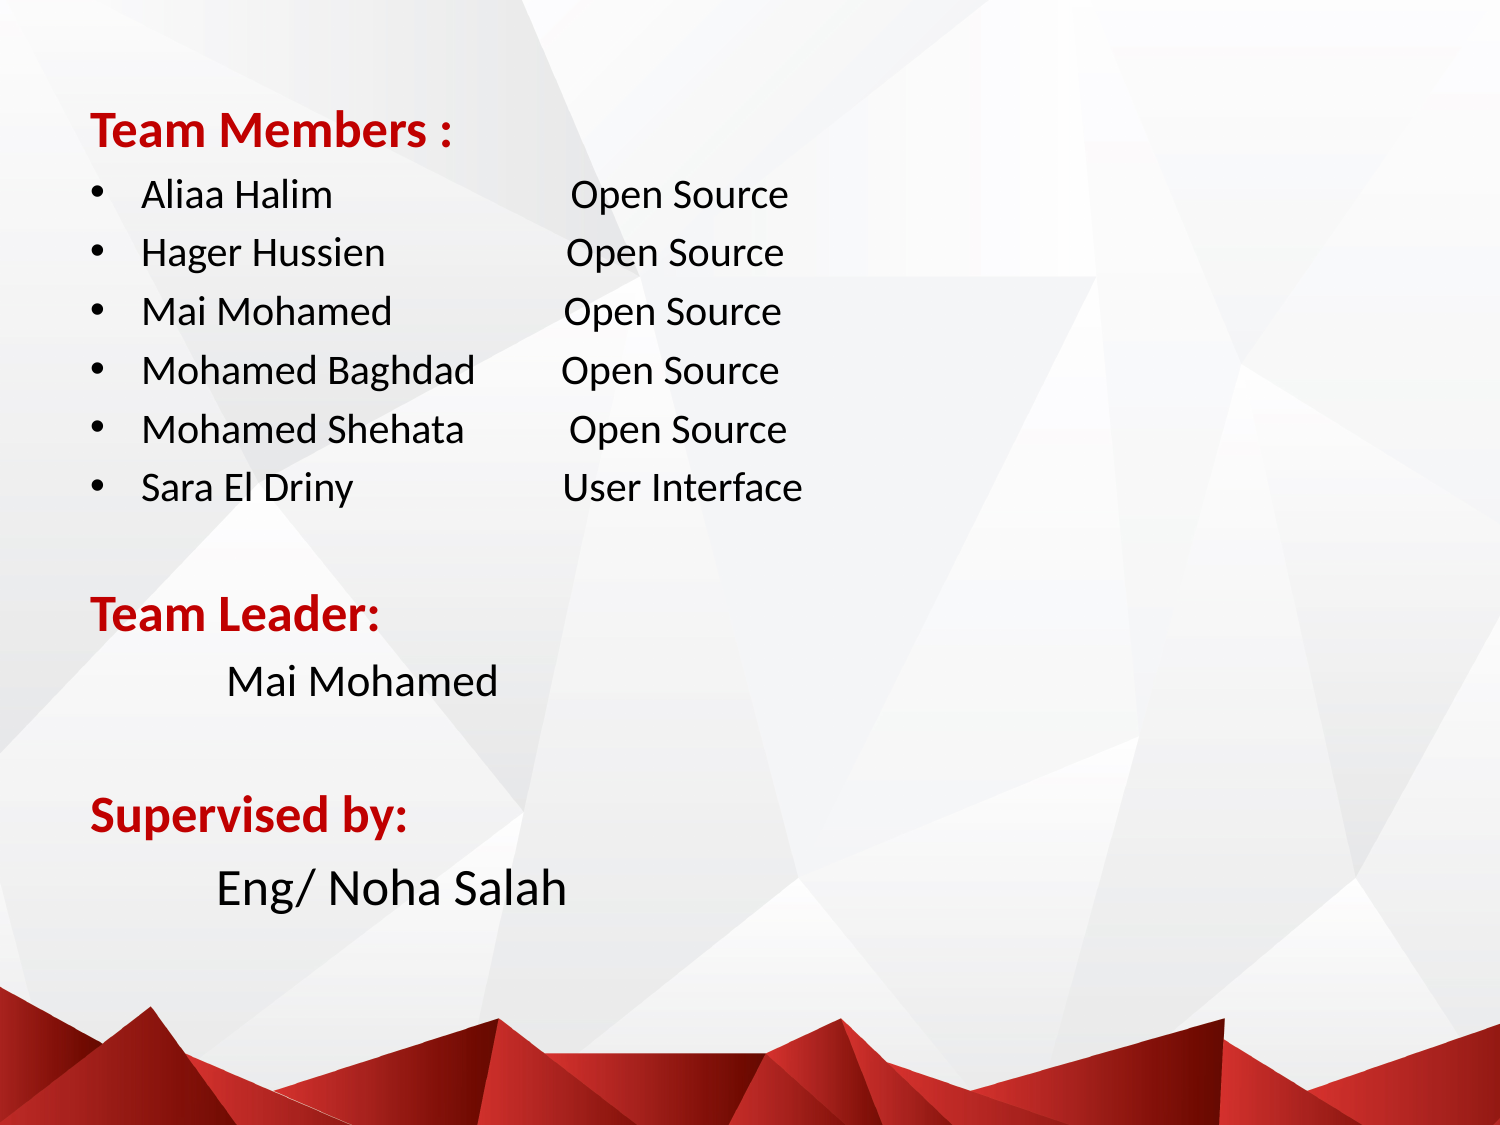

Team Members :
Aliaa Halim                         Open Source
Hager Hussien                   Open Source
Mai Mohamed                  Open Source
Mohamed Baghdad         Open Source
Mohamed Shehata           Open Source
Sara El Driny                      User Interface

Team Leader:
 	 Mai Mohamed

Supervised by:
	Eng/ Noha Salah